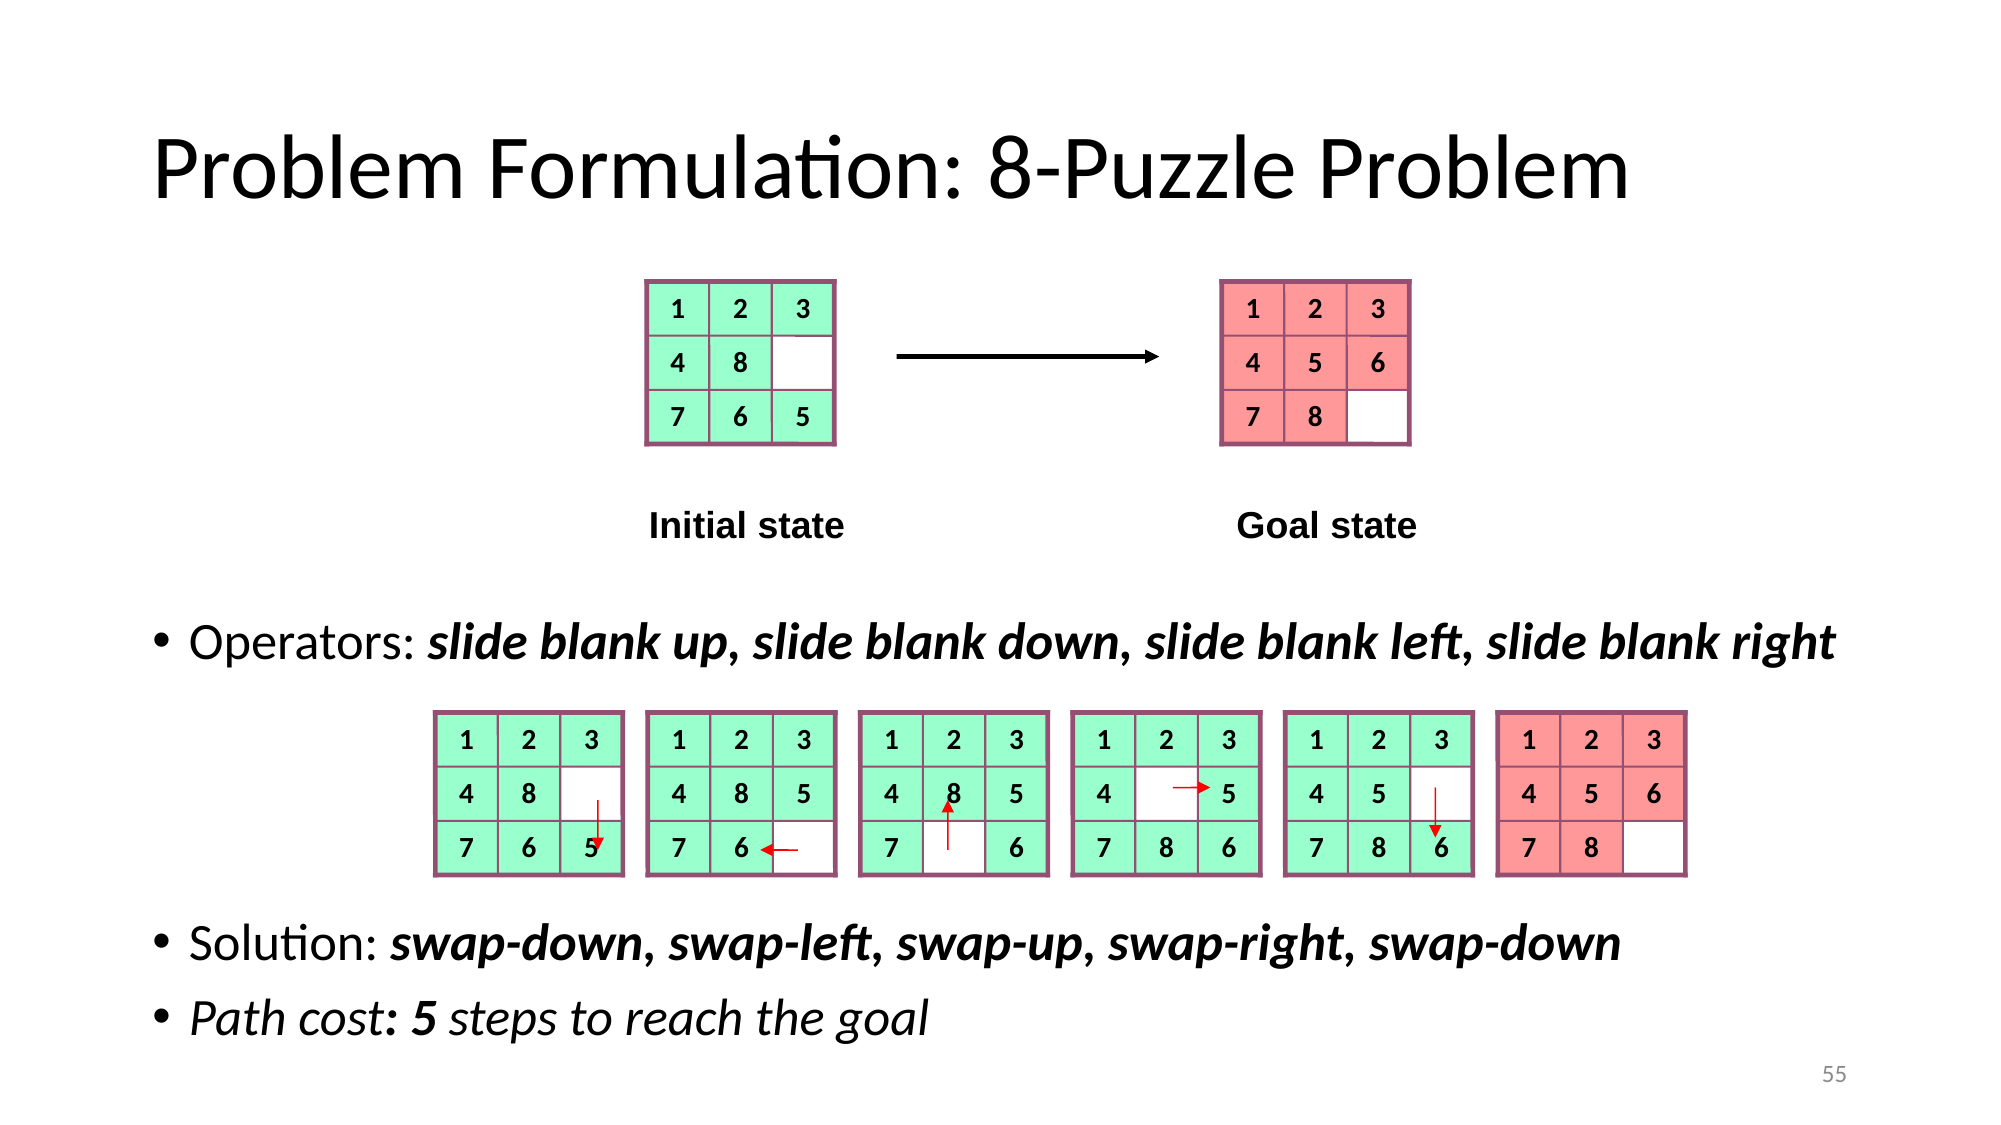

# Problem Formulation: 8-Puzzle Problem
1

2

3

4

8

7

6
5

1

2

3

4

5
6
7

8

Operators: slide blank up, slide blank down, slide blank left, slide blank right

Solution: swap-down, swap-left, swap-up, swap-right, swap-down
Path cost: 5 steps to reach the goal

Initial state
Goal state
1

2

3

4

8

7

6
5

1

2

3

4

8
5
7

6

1

2

3

4

8
5
7

6

1

2

3

4

5
7

8
6

1

2

3

4

5

7

8
6

1

2

3

4

5
6
7

8

55